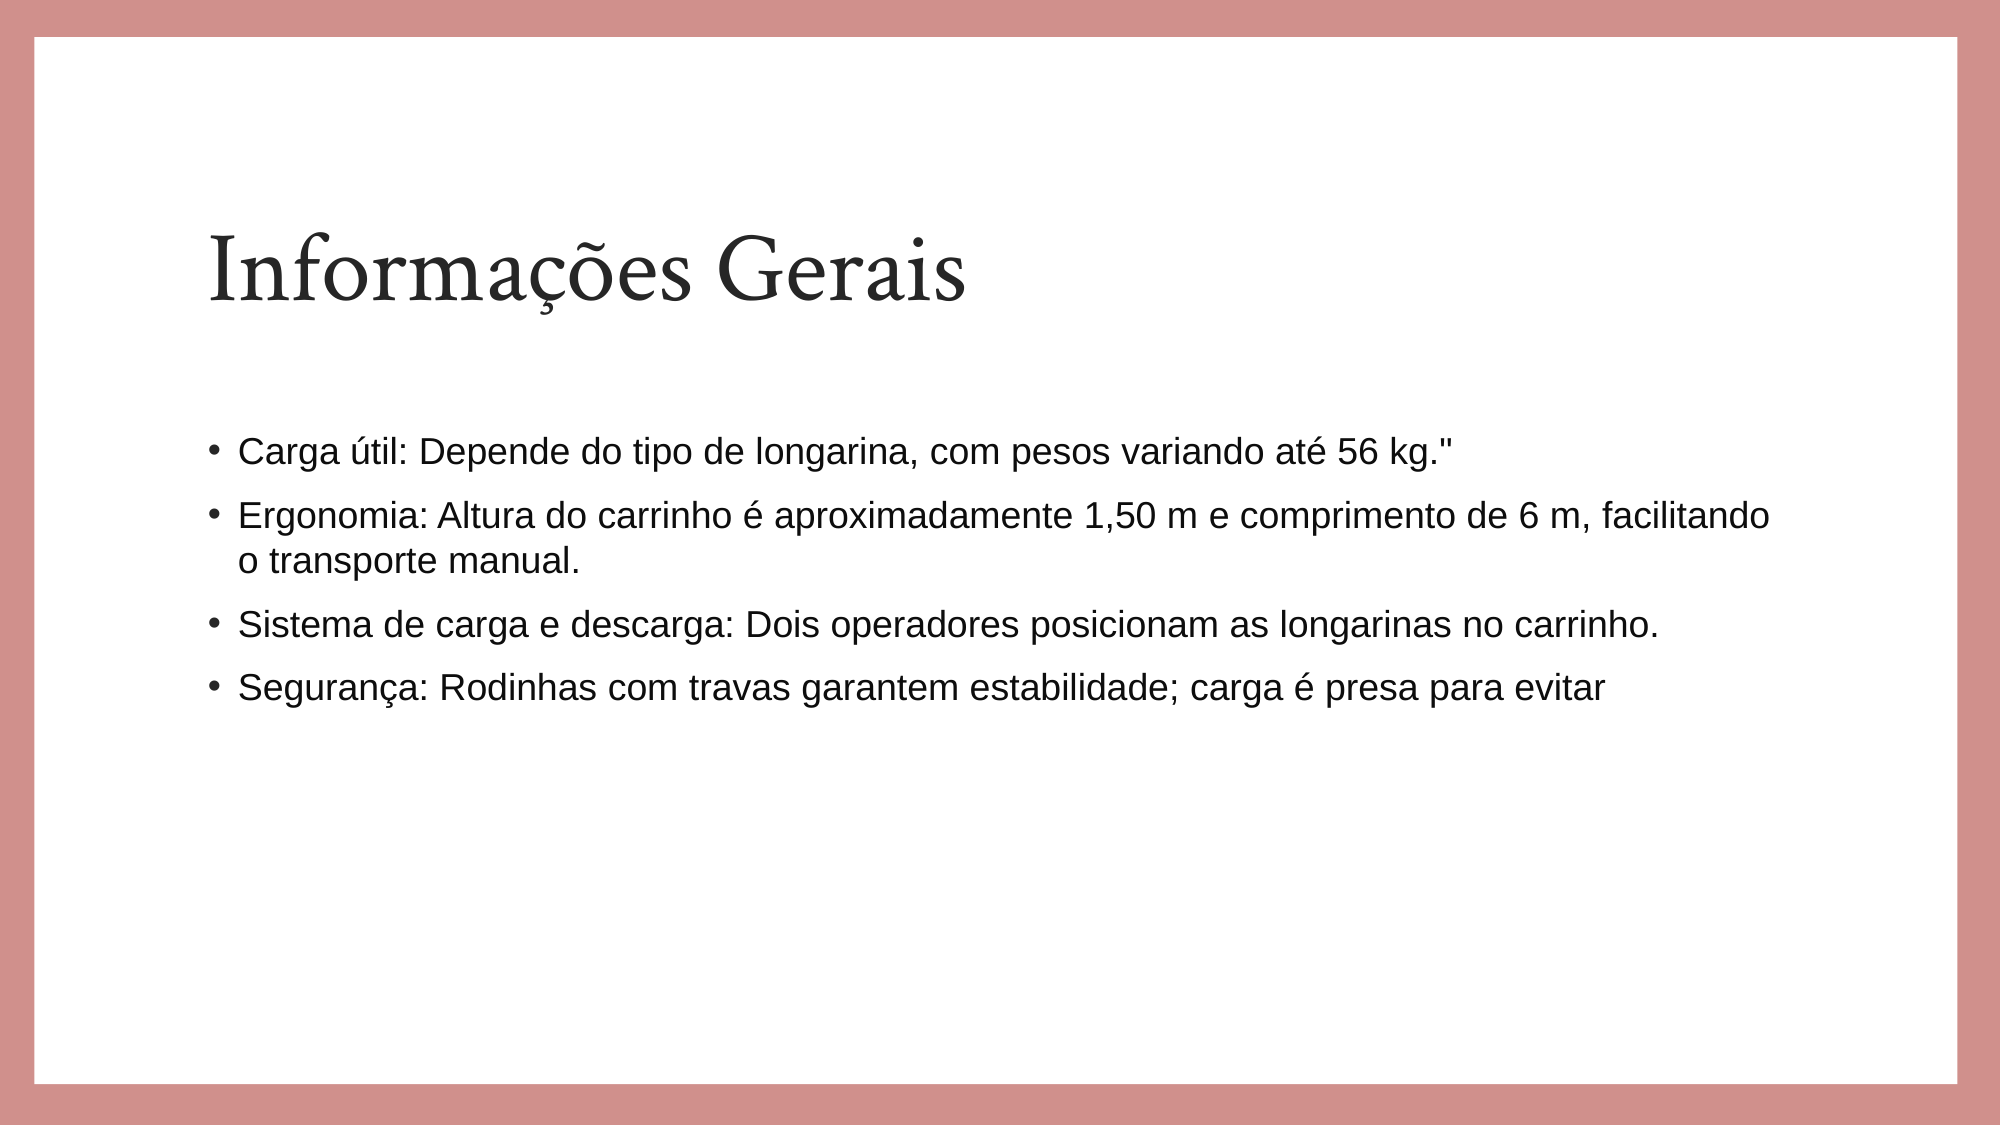

# Informações Gerais
Carga útil: Depende do tipo de longarina, com pesos variando até 56 kg."
Ergonomia: Altura do carrinho é aproximadamente 1,50 m e comprimento de 6 m, facilitando o transporte manual.
Sistema de carga e descarga: Dois operadores posicionam as longarinas no carrinho.
Segurança: Rodinhas com travas garantem estabilidade; carga é presa para evitar